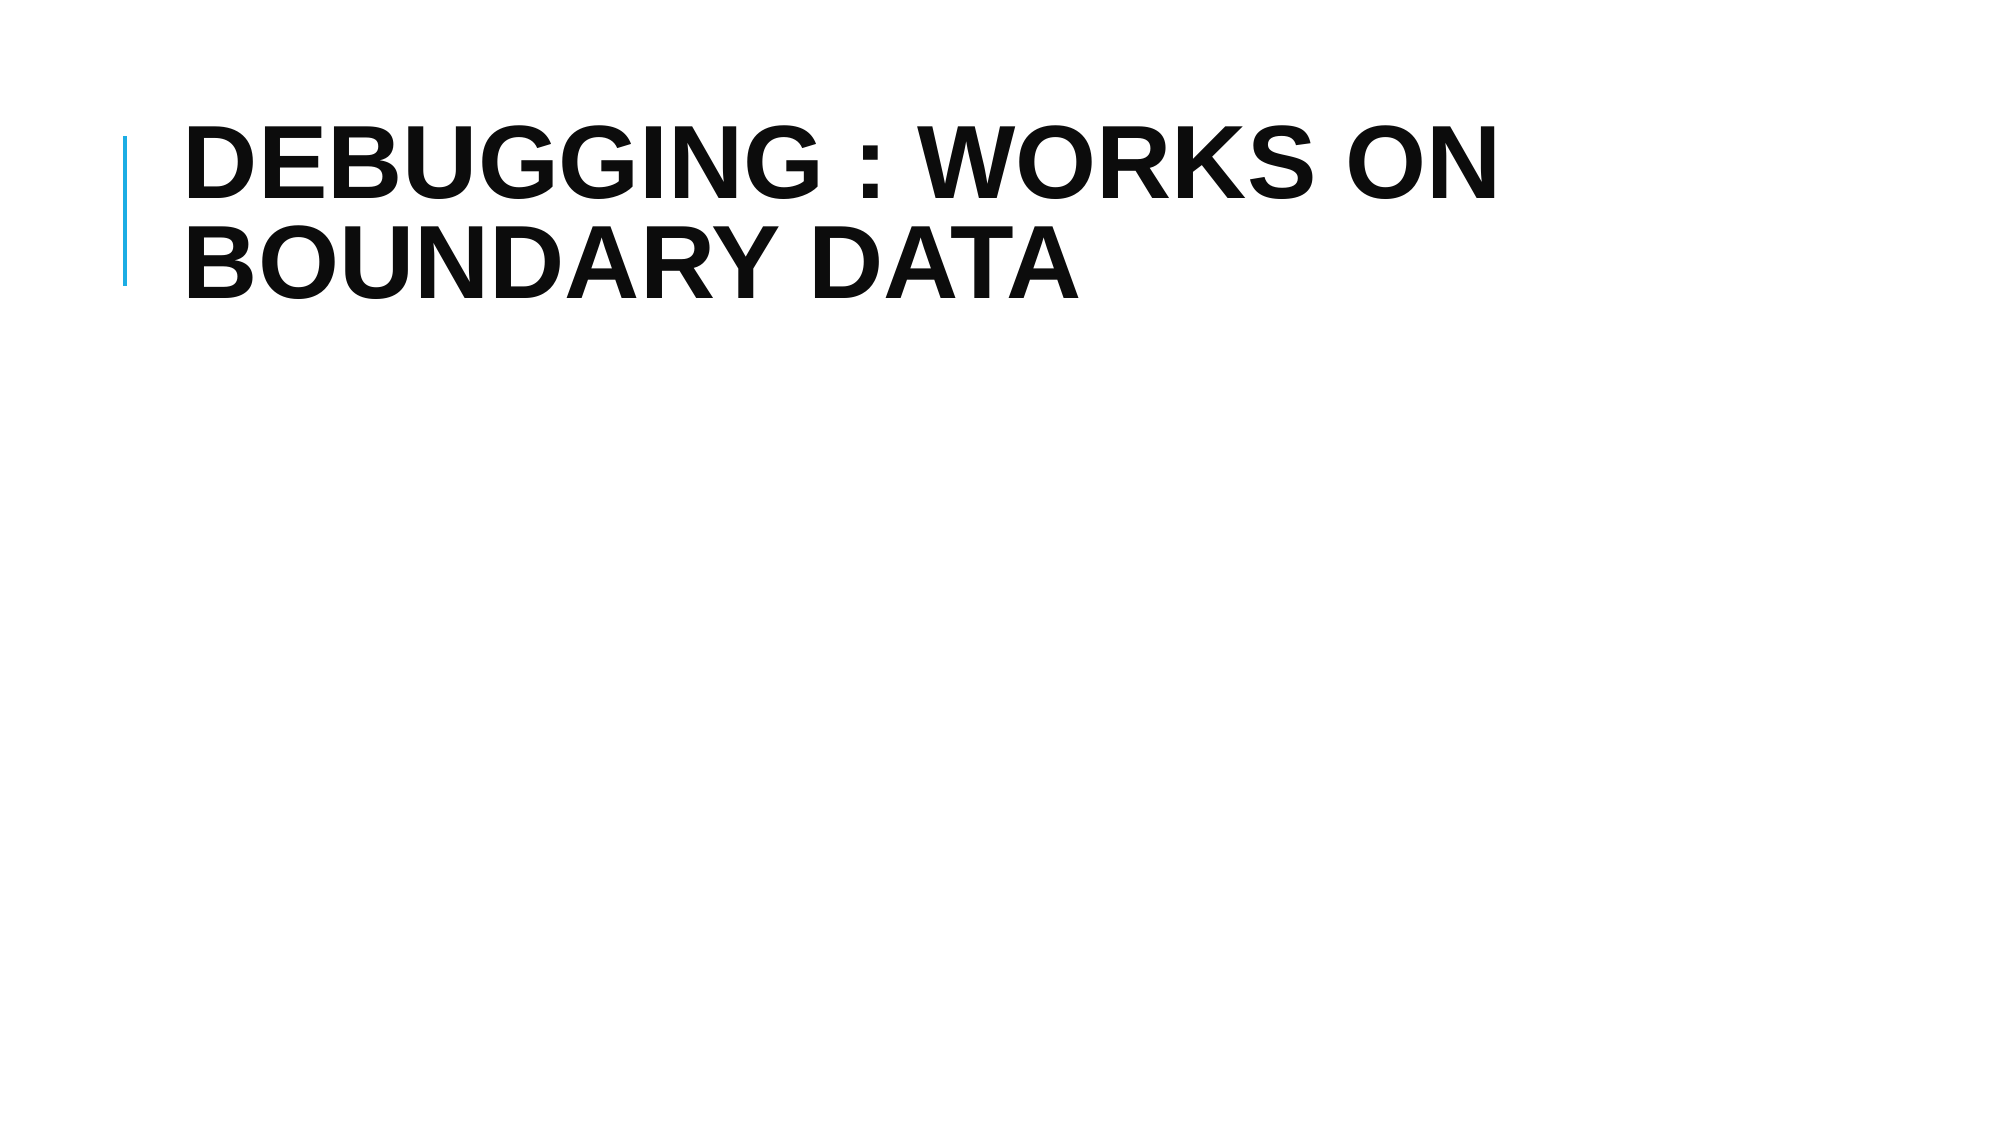

# DEBUGGING : WORKS ON BOUNDARY DATA